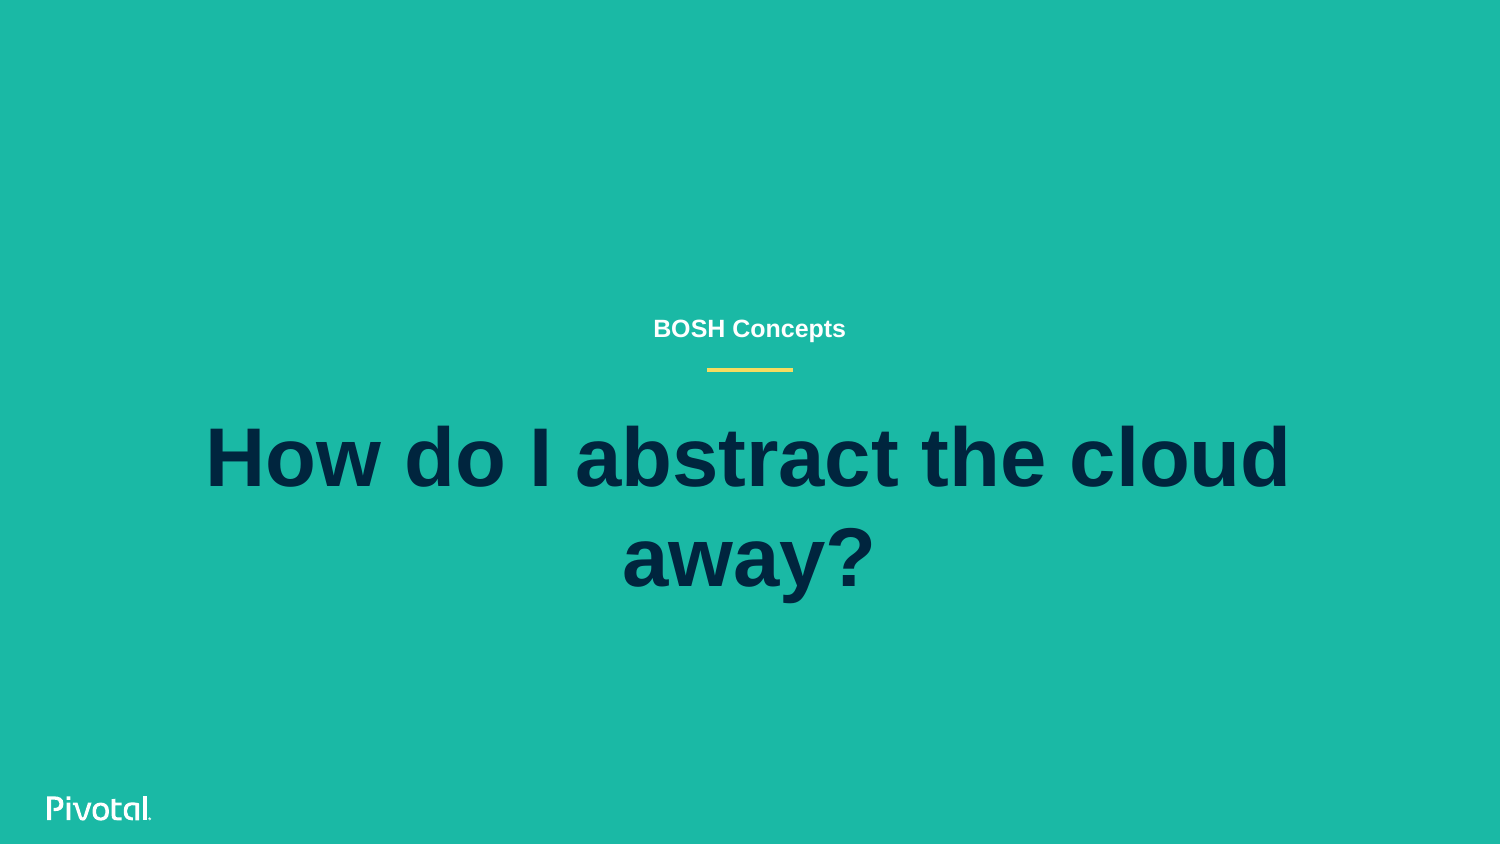

BOSH Concepts
# How do I abstract the cloud away?